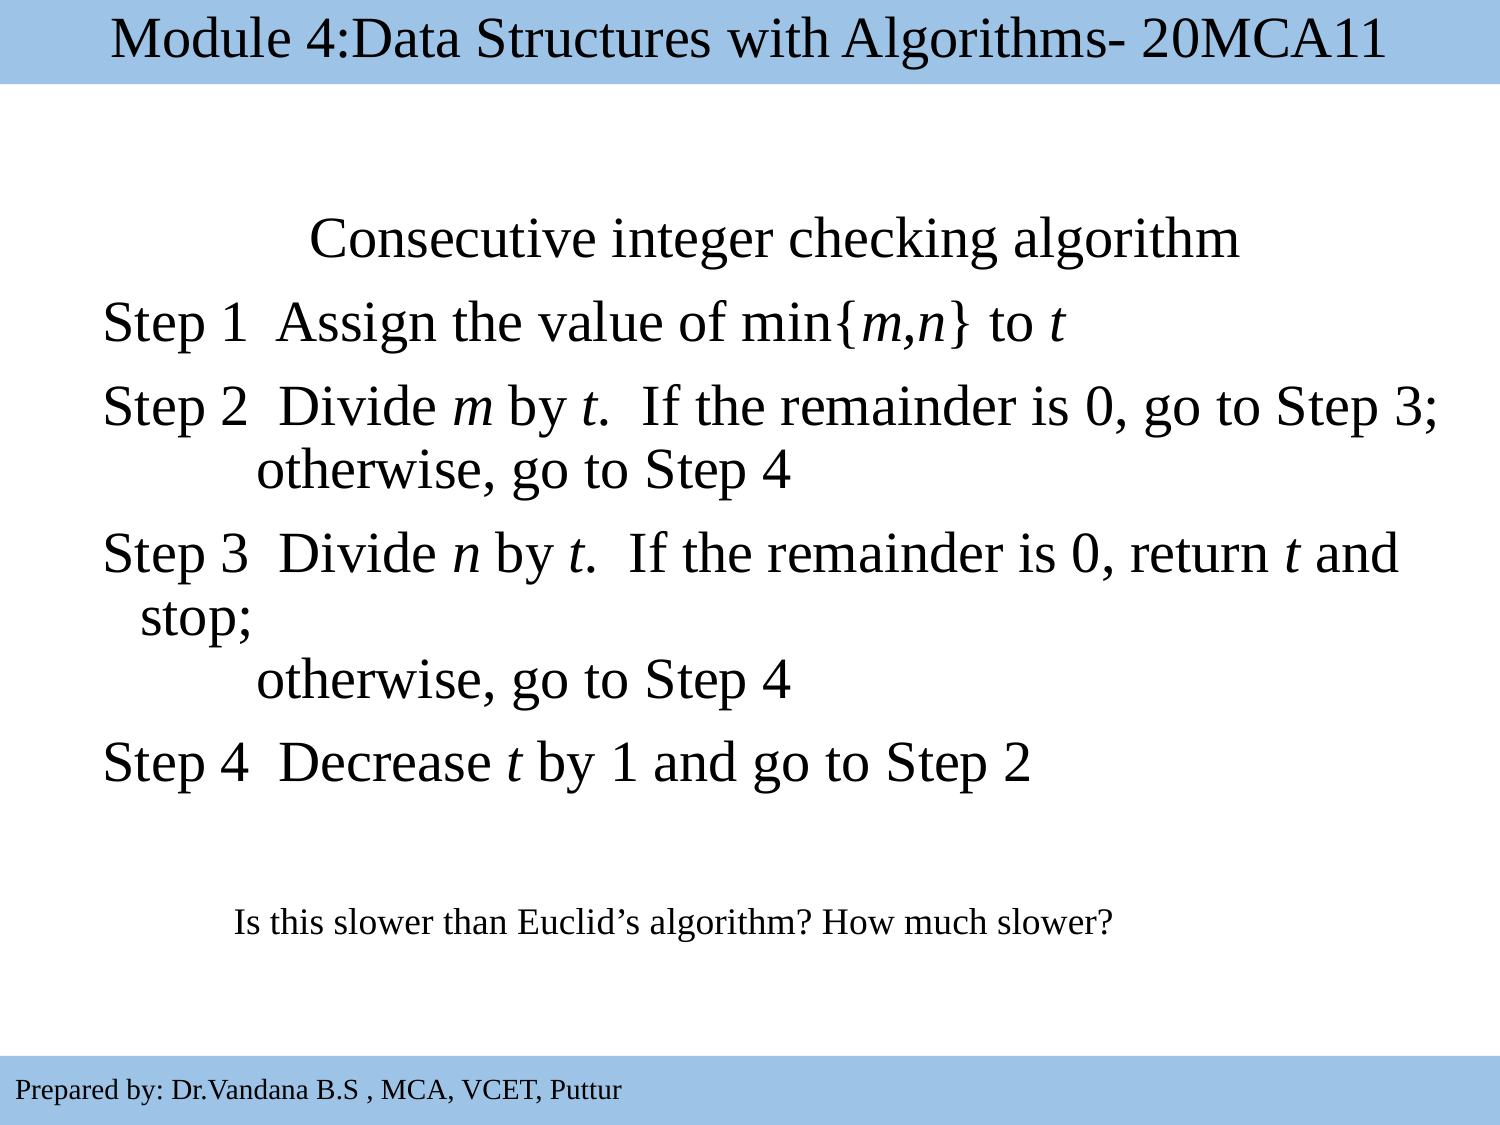

Module 4:Data Structures with Algorithms- 20MCA11
Consecutive integer checking algorithm
Step 1  Assign the value of min{m,n} to t
Step 2  Divide m by t.  If the remainder is 0, go to Step 3;
        otherwise, go to Step 4
Step 3  Divide n by t.  If the remainder is 0, return t and stop;
        otherwise, go to Step 4
Step 4  Decrease t by 1 and go to Step 2

Is this slower than Euclid’s algorithm? How much slower?
1-10
Prepared by: Dr.Vandana B.S , MCA, VCET, Puttur